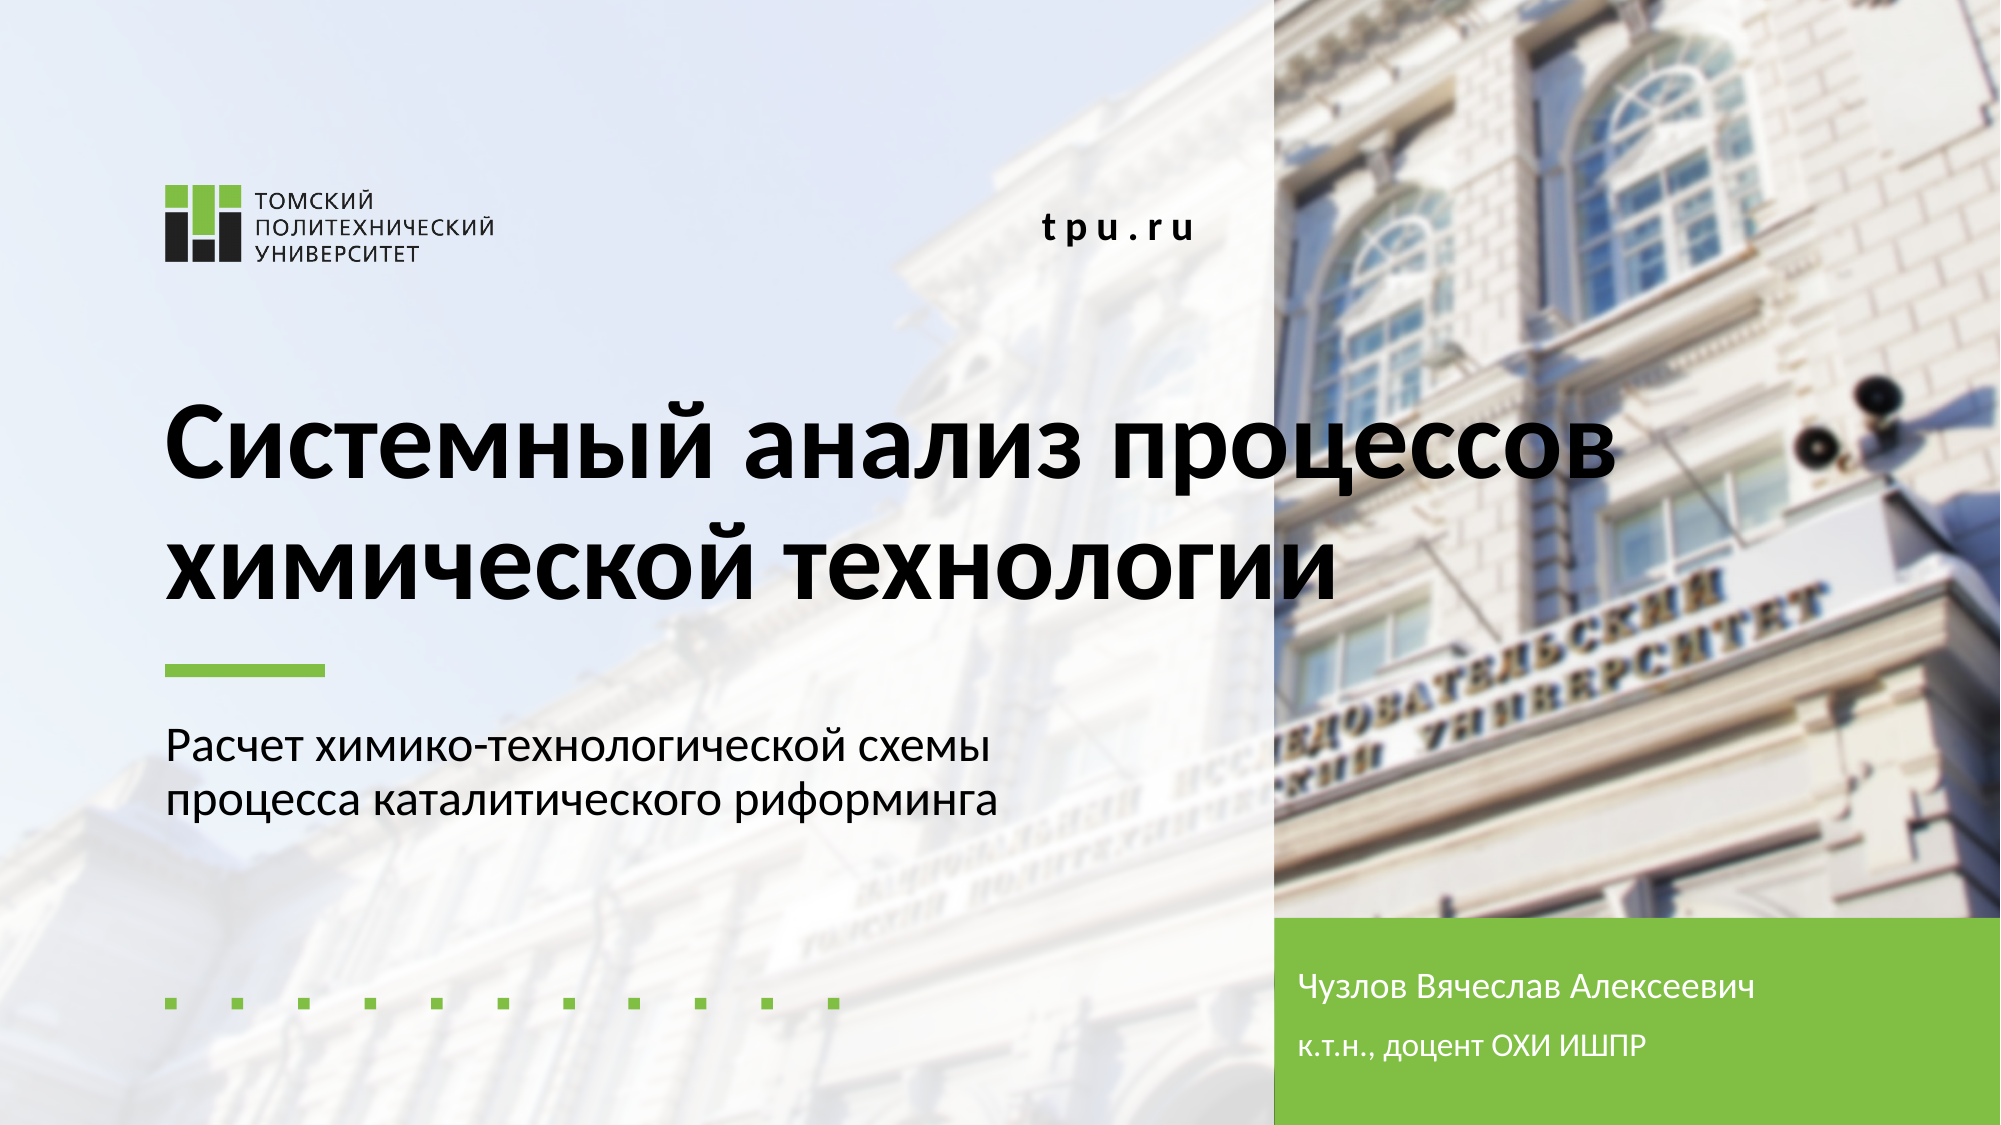

# Системный анализ процессов химической технологии
Расчет химико-технологической схемы
процесса каталитического риформинга
Чузлов Вячеслав Алексеевич
к.т.н., доцент ОХИ ИШПР